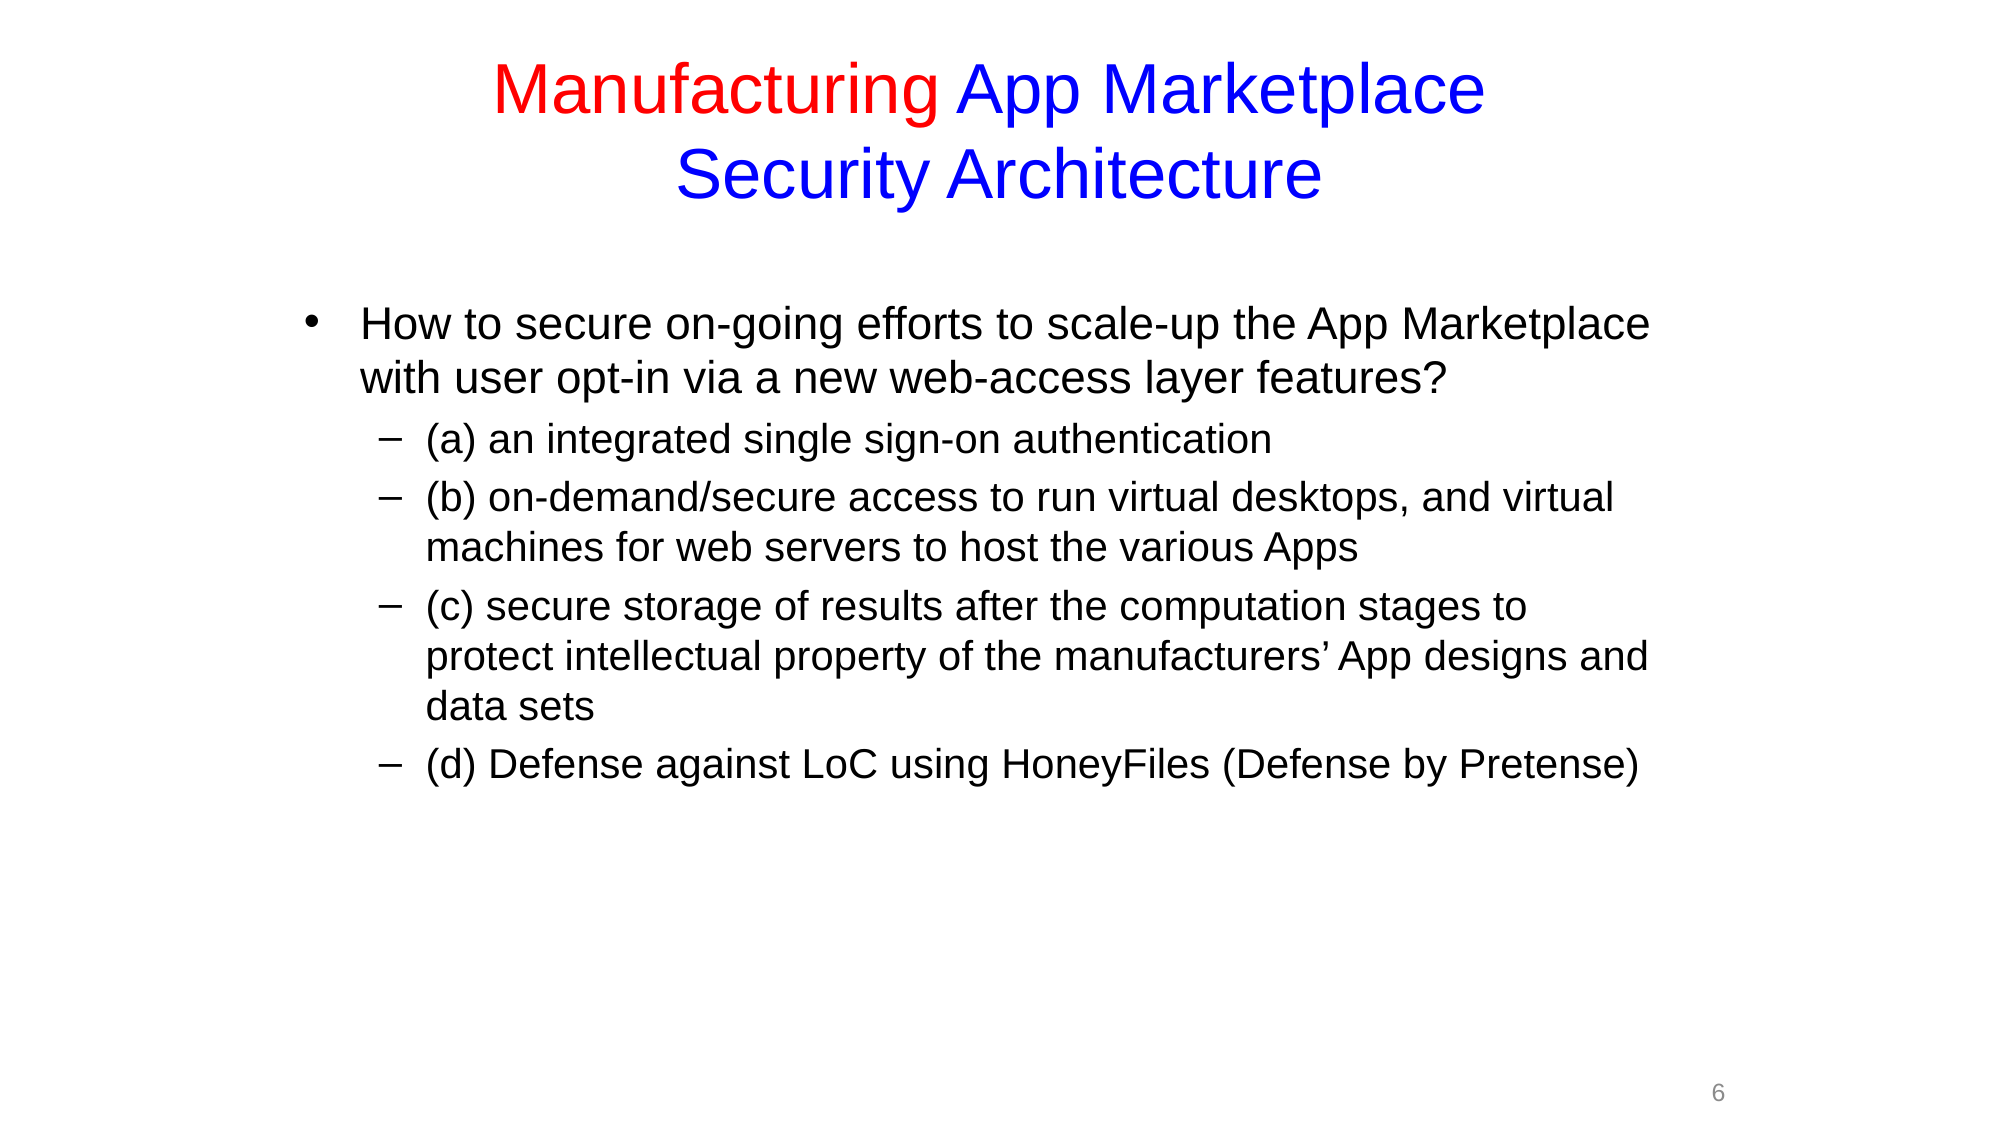

# Manufacturing App Marketplace Security Architecture
How to secure on-going efforts to scale-up the App Marketplace with user opt-in via a new web-access layer features?
(a) an integrated single sign-on authentication
(b) on-demand/secure access to run virtual desktops, and virtual machines for web servers to host the various Apps
(c) secure storage of results after the computation stages to protect intellectual property of the manufacturers’ App designs and data sets
(d) Defense against LoC using HoneyFiles (Defense by Pretense)

6